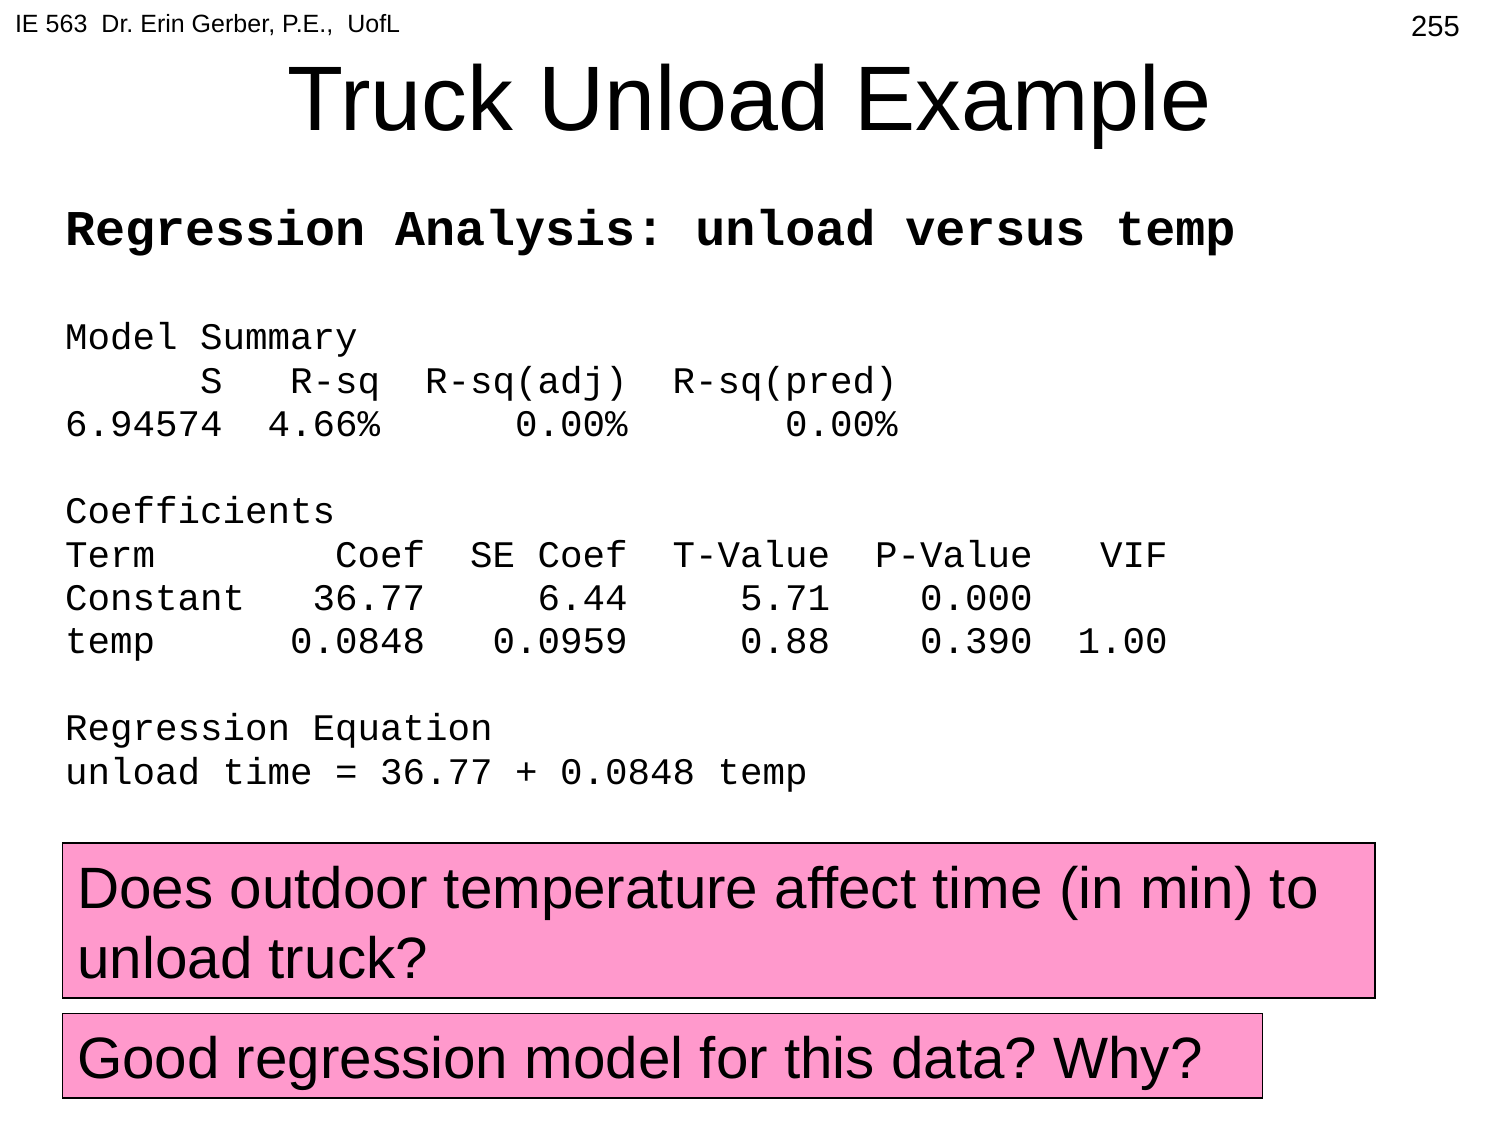

IE 563  Dr. Erin Gerber, P.E.,  UofL
# Truck Unload Example
255
Regression Analysis: unload versus temp

Model Summary
      S   R-sq  R-sq(adj)  R-sq(pred)
6.94574  4.66%      0.00%       0.00%

Coefficients
Term        Coef  SE Coef  T-Value  P-Value   VIF
Constant   36.77     6.44     5.71    0.000
temp      0.0848   0.0959     0.88    0.390  1.00

Regression Equation
unload time = 36.77 + 0.0848 temp
Does outdoor temperature affect time (in min) to unload truck?
Good regression model for this data? Why?